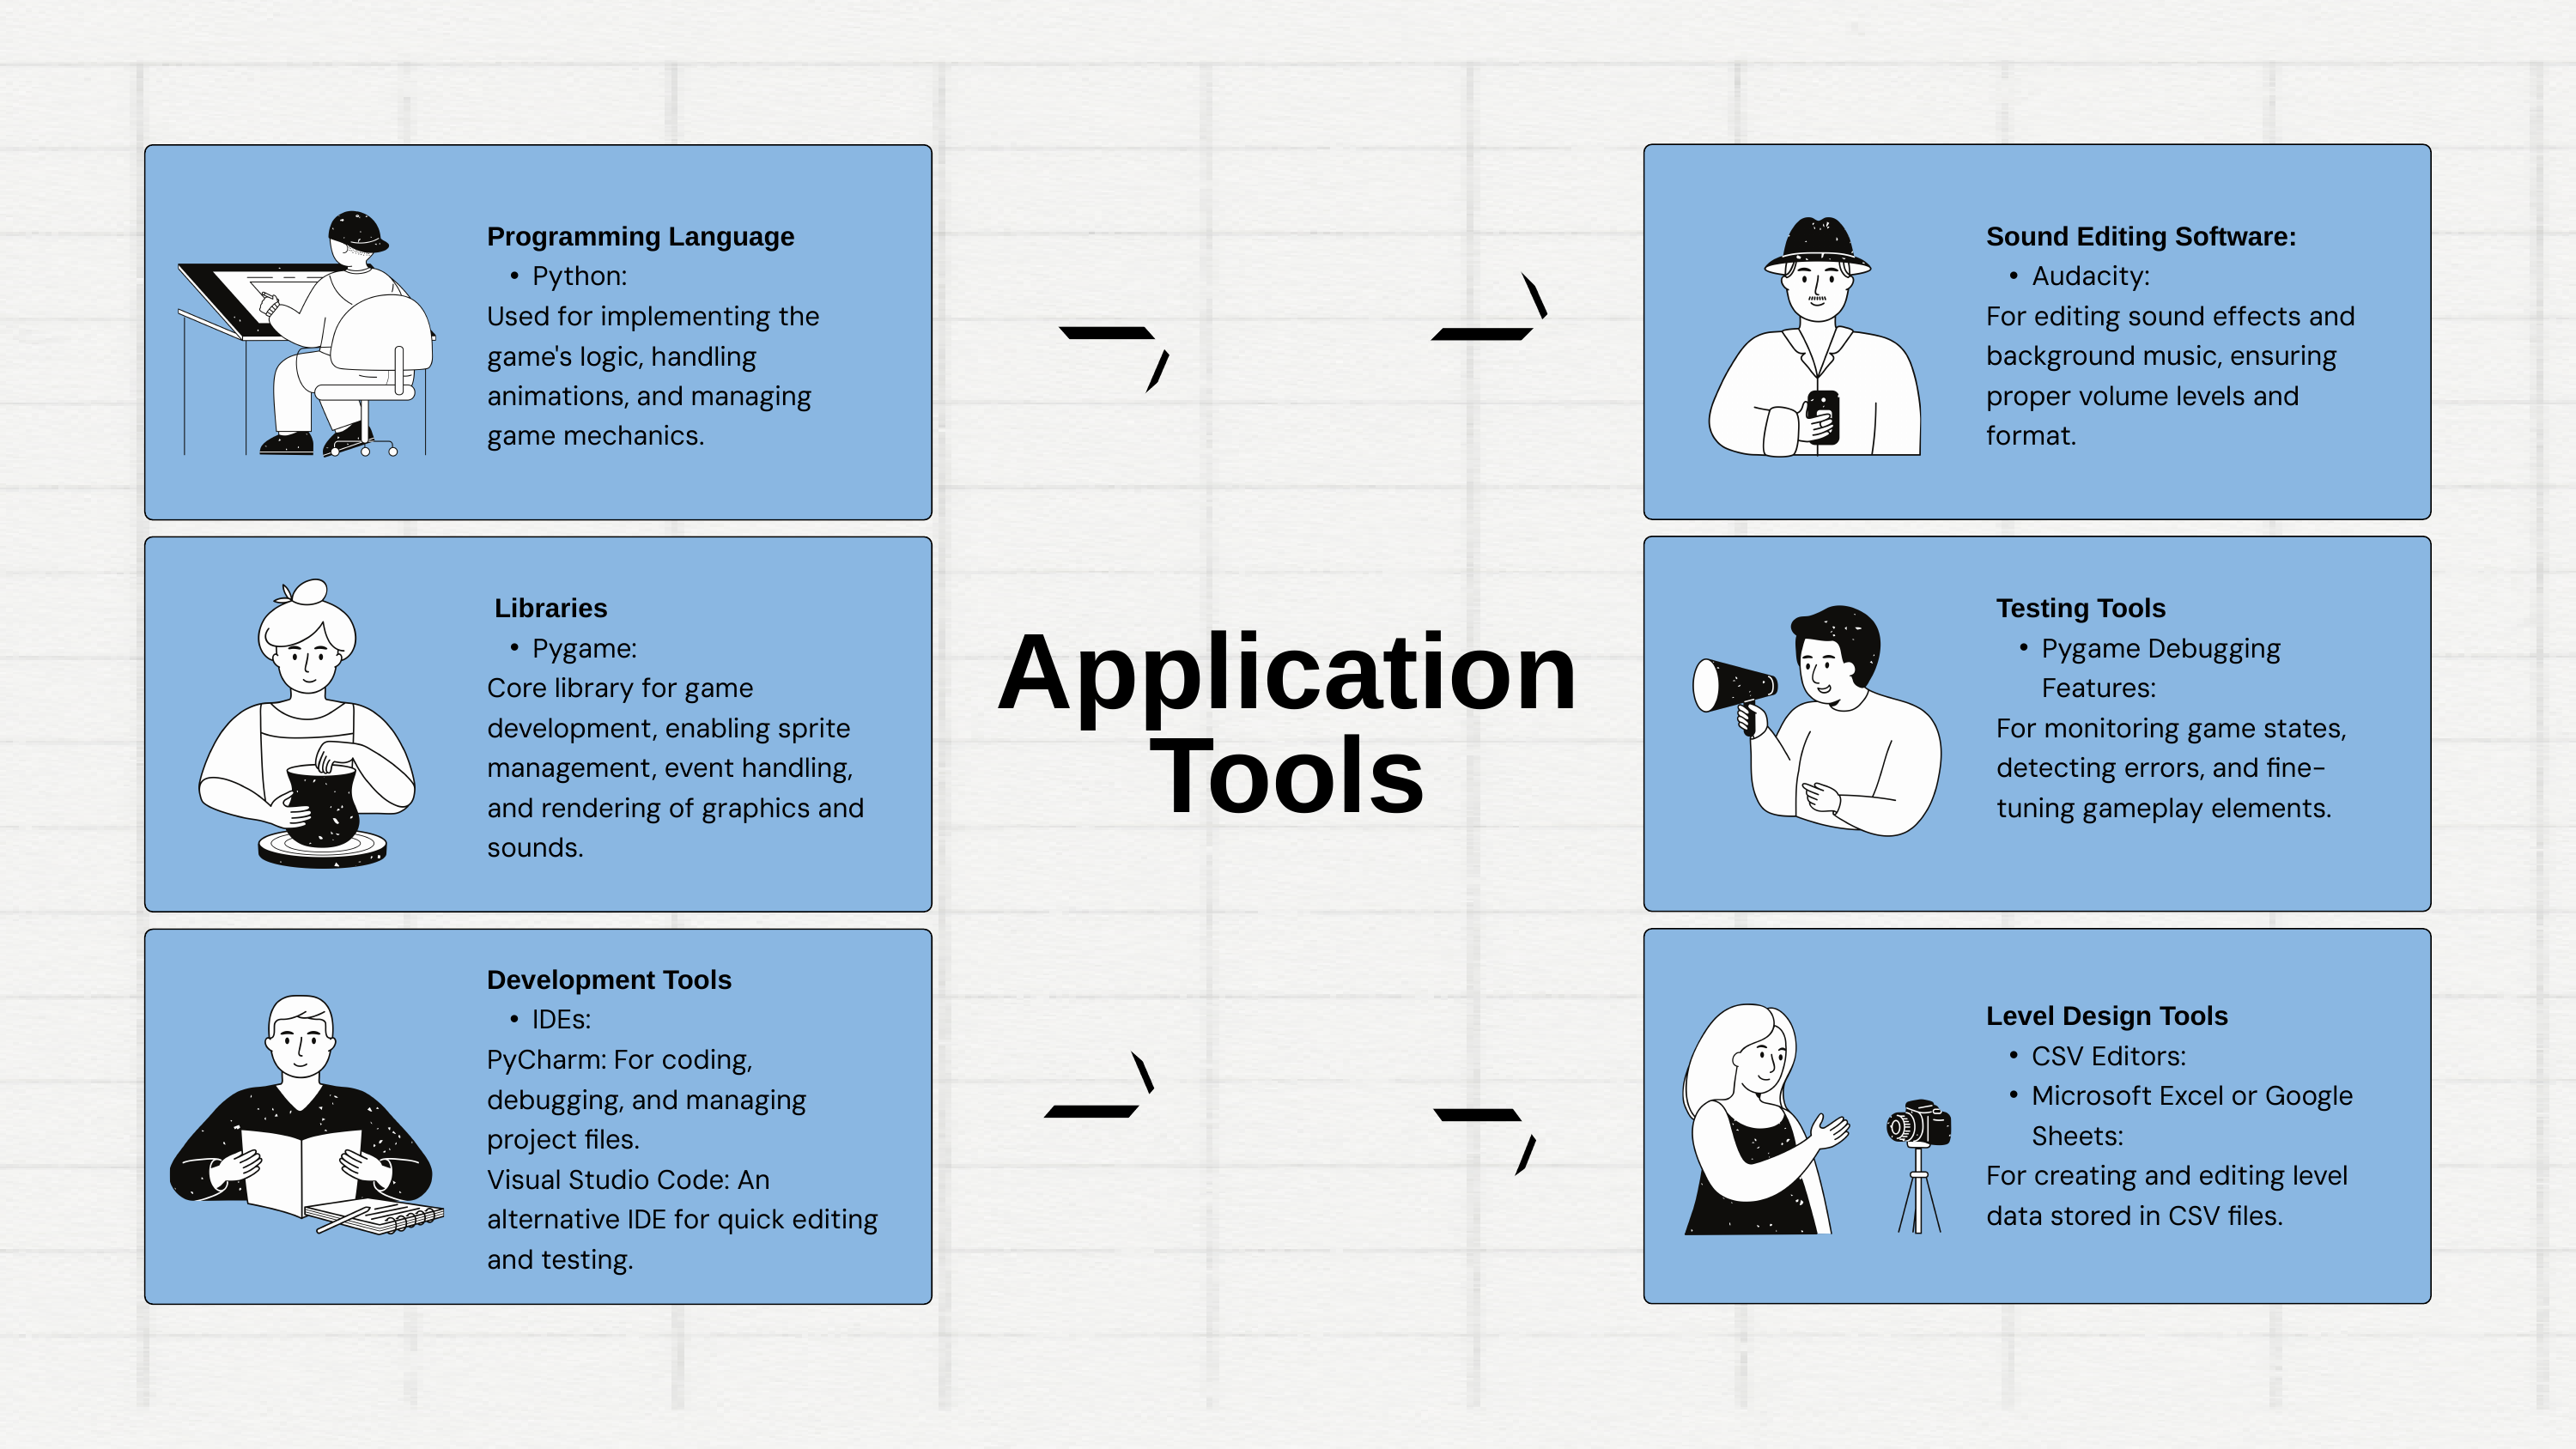

Programming Language
Python:
Used for implementing the game's logic, handling animations, and managing game mechanics.

Sound Editing Software:
Audacity:
For editing sound effects and background music, ensuring proper volume levels and format.

 Libraries
Pygame:
Core library for game development, enabling sprite management, event handling, and rendering of graphics and sounds.

Testing Tools
Pygame Debugging Features:
For monitoring game states, detecting errors, and fine-tuning gameplay elements.

Application
Tools

Development Tools
IDEs:
PyCharm: For coding, debugging, and managing project files.
Visual Studio Code: An alternative IDE for quick editing and testing.

Level Design Tools
CSV Editors:
Microsoft Excel or Google Sheets:
For creating and editing level data stored in CSV files.